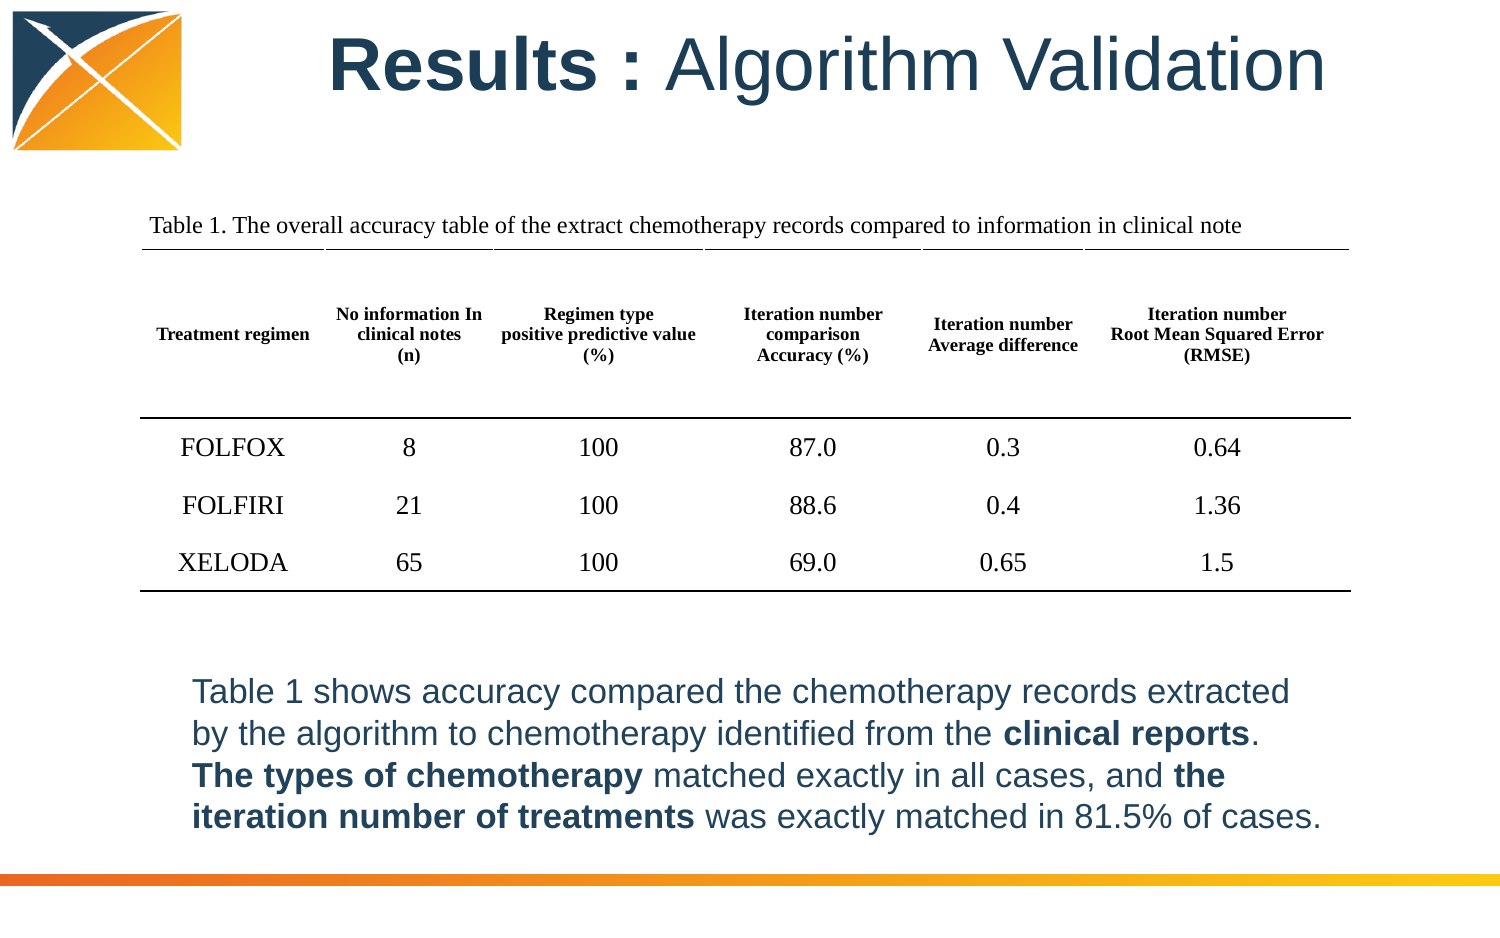

Results : Algorithm Validation
Table 1. The overall accuracy table of the extract chemotherapy records compared to information in clinical note
| Treatment regimen | No information In clinical notes (n) | Regimen type positive predictive value (%) | Iteration number comparison Accuracy (%) | Iteration number Average difference | Iteration number Root Mean Squared Error (RMSE) |
| --- | --- | --- | --- | --- | --- |
| FOLFOX | 8 | 100 | 87.0 | 0.3 | 0.64 |
| FOLFIRI | 21 | 100 | 88.6 | 0.4 | 1.36 |
| XELODA | 65 | 100 | 69.0 | 0.65 | 1.5 |
Table 1 shows accuracy compared the chemotherapy records extracted by the algorithm to chemotherapy identified from the clinical reports.
The types of chemotherapy matched exactly in all cases, and the iteration number of treatments was exactly matched in 81.5% of cases.